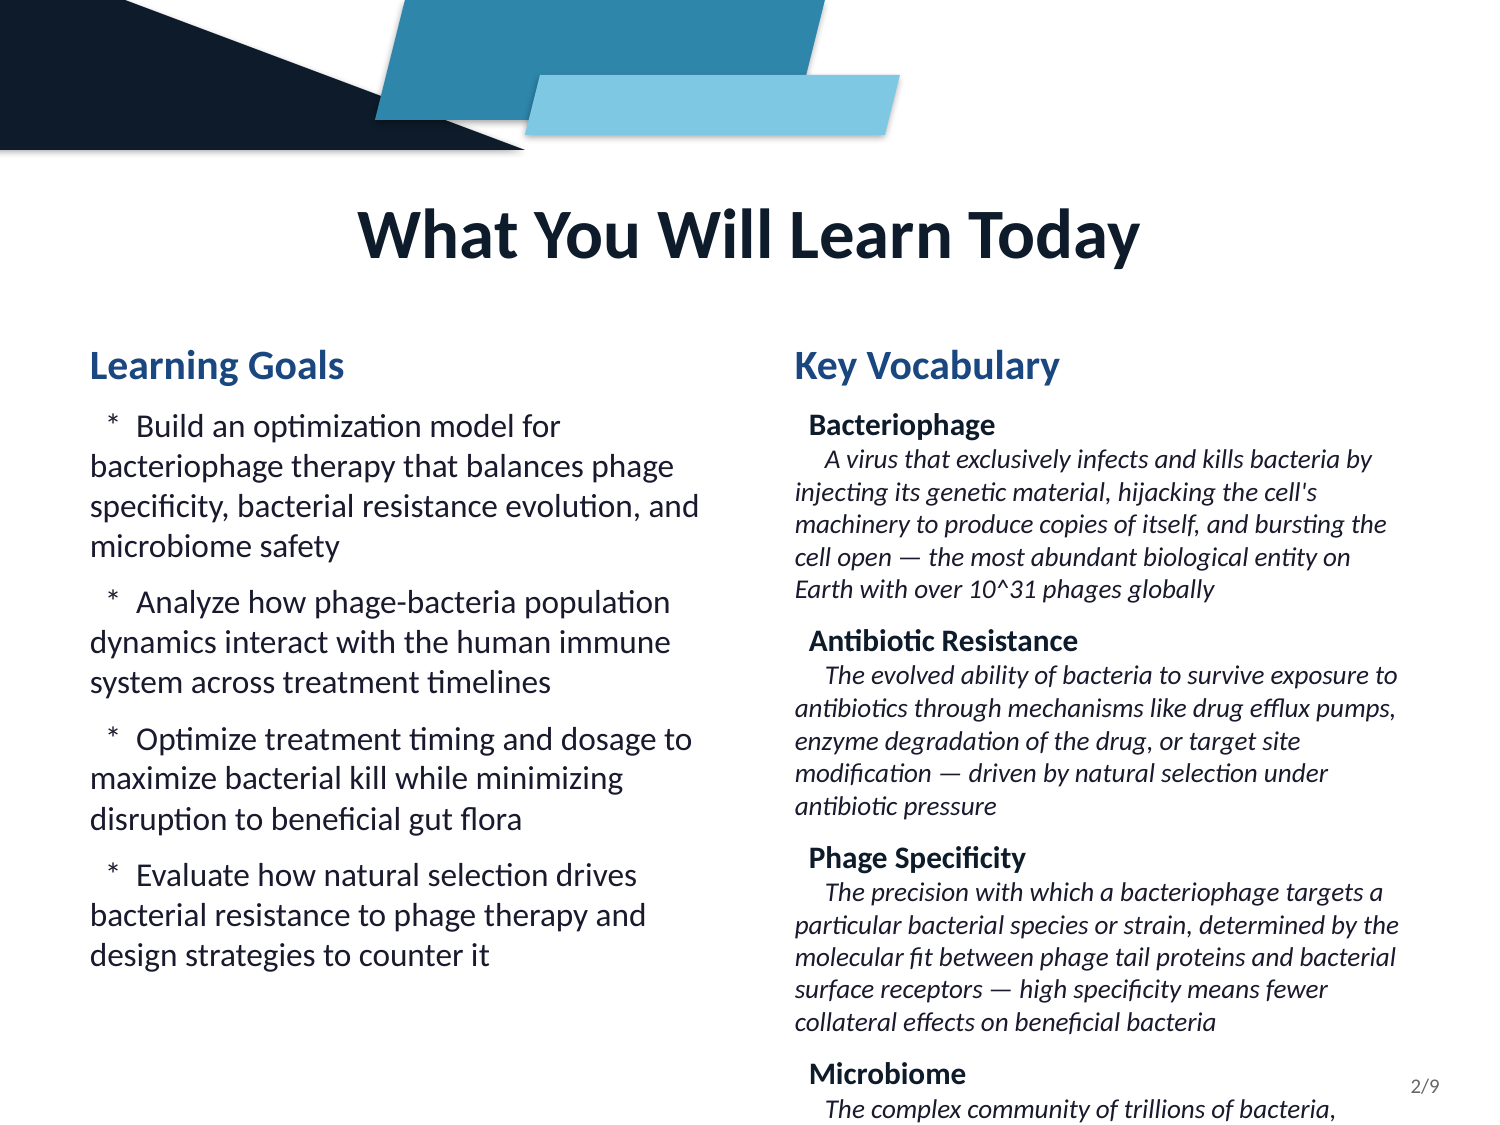

What You Will Learn Today
Learning Goals
  *  Build an optimization model for bacteriophage therapy that balances phage specificity, bacterial resistance evolution, and microbiome safety
  *  Analyze how phage-bacteria population dynamics interact with the human immune system across treatment timelines
  *  Optimize treatment timing and dosage to maximize bacterial kill while minimizing disruption to beneficial gut flora
  *  Evaluate how natural selection drives bacterial resistance to phage therapy and design strategies to counter it
Key Vocabulary
  Bacteriophage
     A virus that exclusively infects and kills bacteria by injecting its genetic material, hijacking the cell's machinery to produce copies of itself, and bursting the cell open — the most abundant biological entity on Earth with over 10^31 phages globally
  Antibiotic Resistance
     The evolved ability of bacteria to survive exposure to antibiotics through mechanisms like drug efflux pumps, enzyme degradation of the drug, or target site modification — driven by natural selection under antibiotic pressure
  Phage Specificity
     The precision with which a bacteriophage targets a particular bacterial species or strain, determined by the molecular fit between phage tail proteins and bacterial surface receptors — high specificity means fewer collateral effects on beneficial bacteria
  Microbiome
     The complex community of trillions of bacteria, archaea, fungi, and viruses living in and on the human body — particularly dense in the gut — that plays critical roles in digestion, immunity, vitamin synthesis, and mental health
2/9